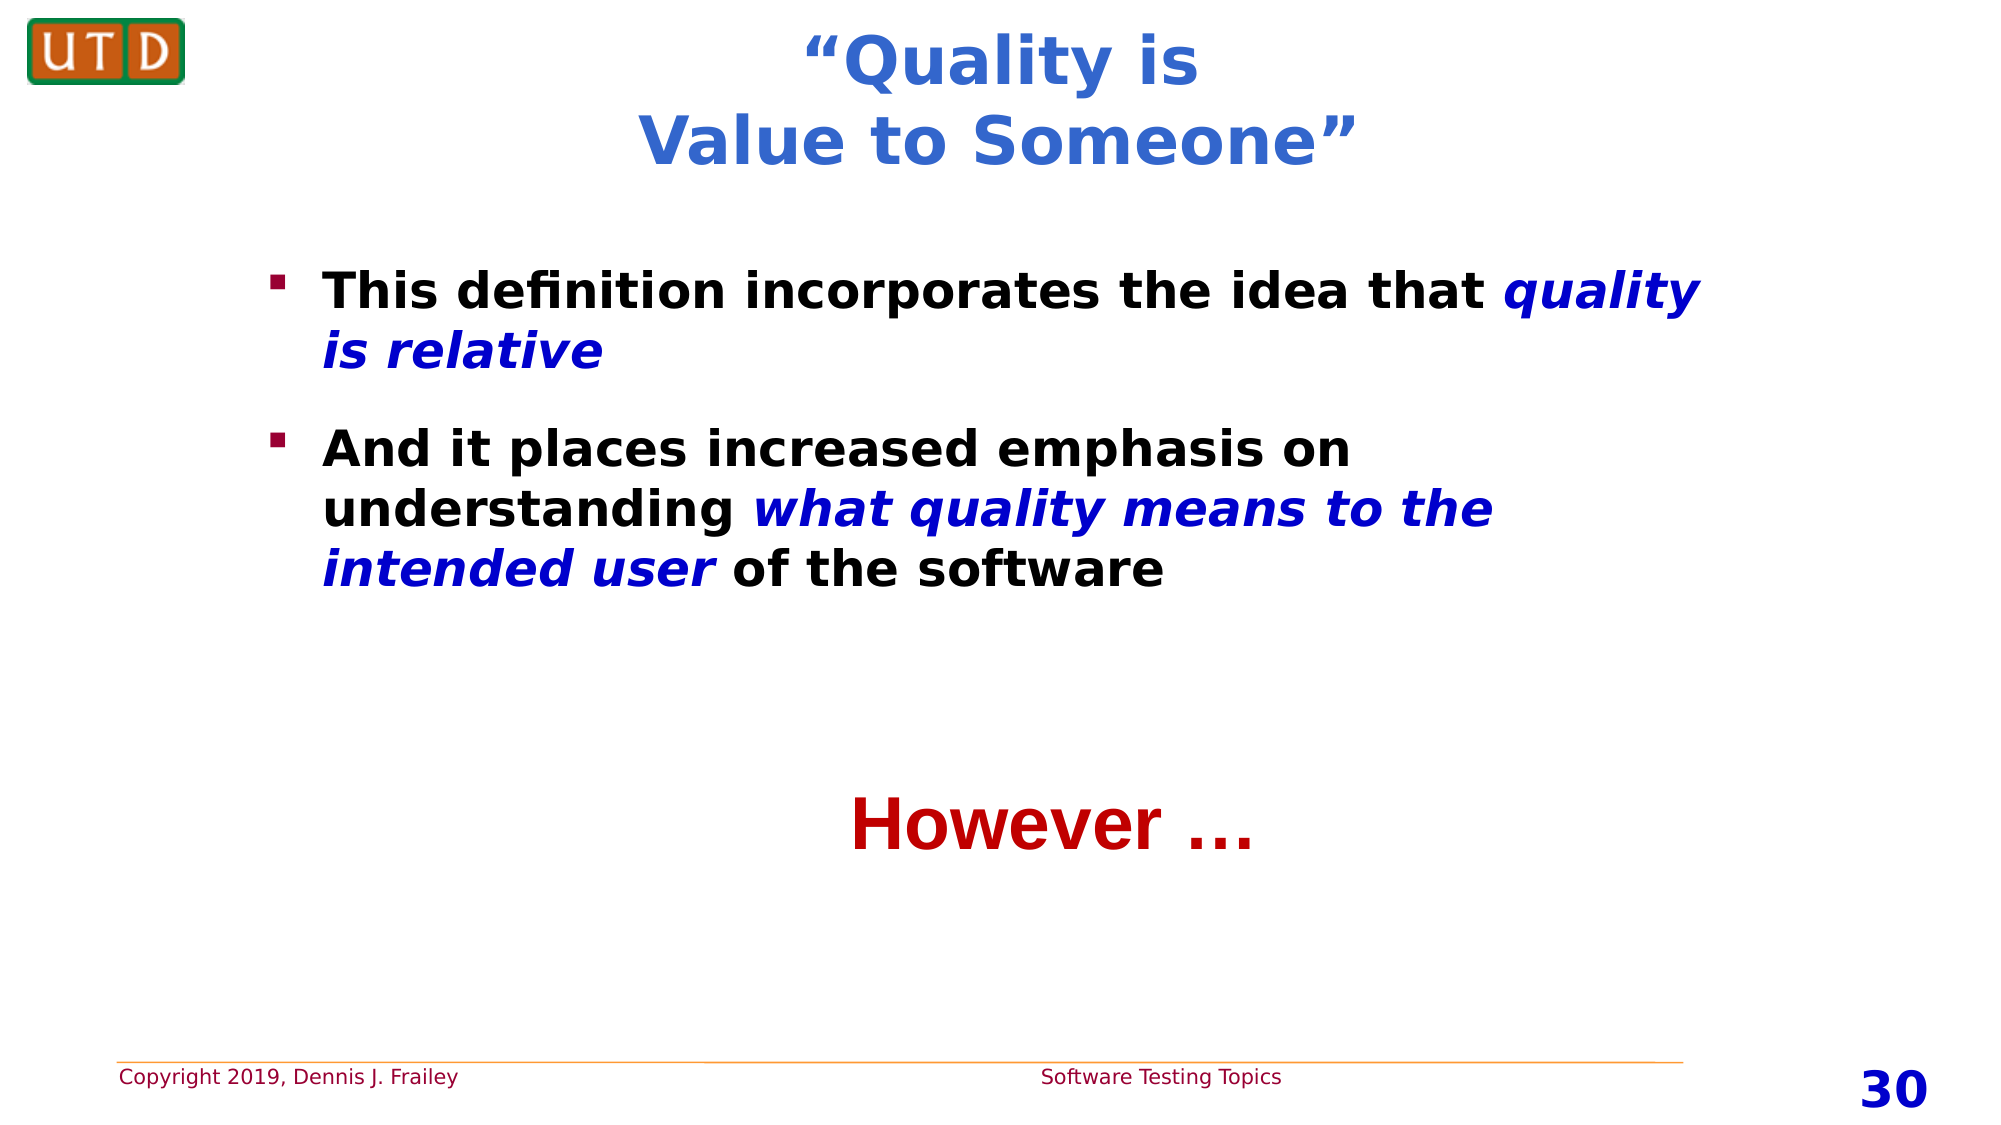

# “Quality is Value to Someone”
This definition incorporates the idea that quality is relative
And it places increased emphasis on understanding what quality means to the intended user of the software

However …